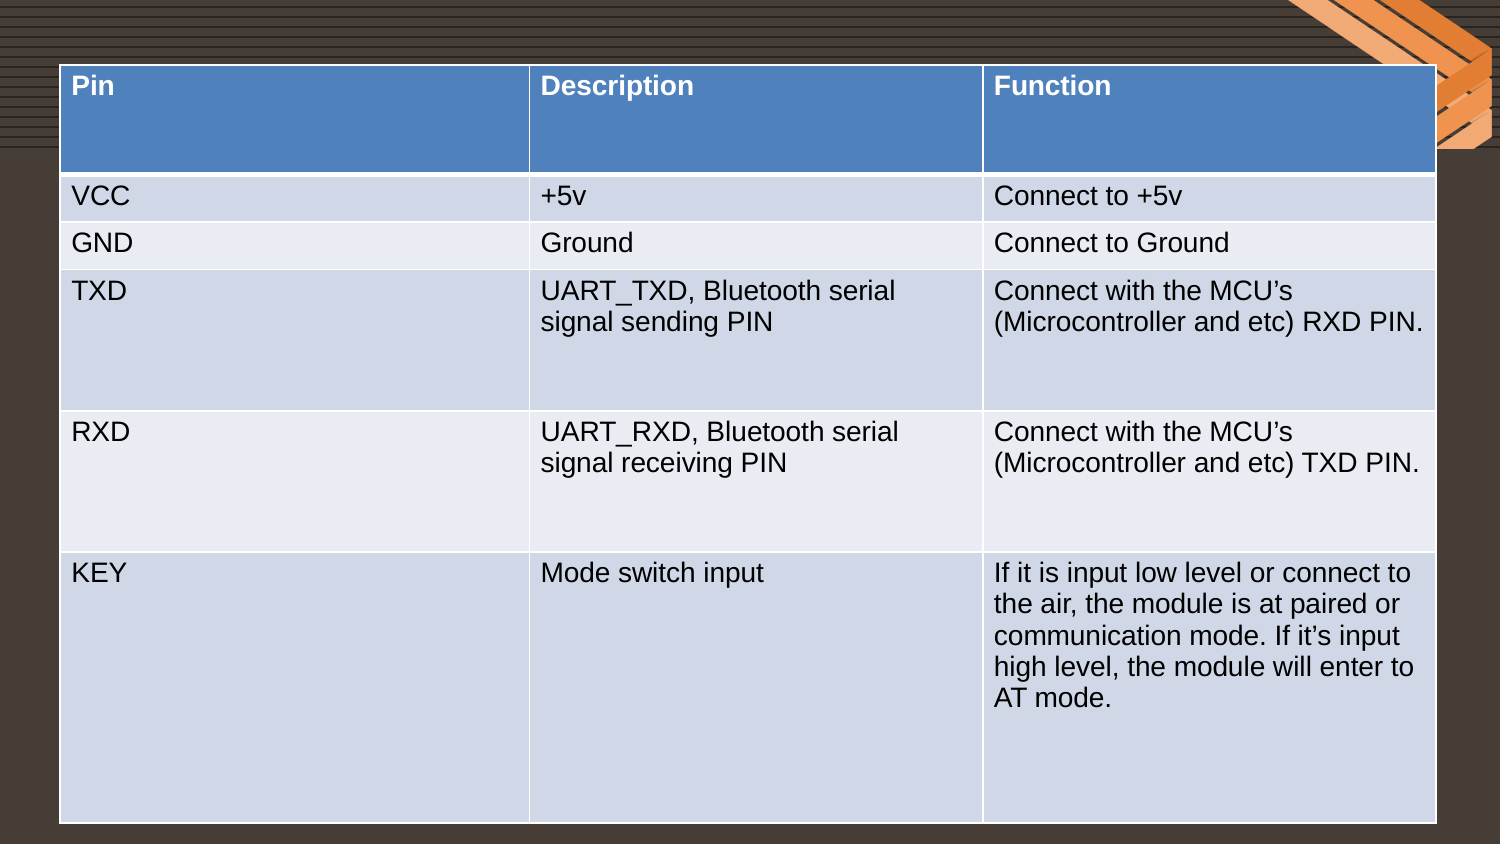

| Pin | Description | Function |
| --- | --- | --- |
| VCC | +5v | Connect to +5v |
| GND | Ground | Connect to Ground |
| TXD | UART\_TXD, Bluetooth serial signal sending PIN | Connect with the MCU’s (Microcontroller and etc) RXD PIN. |
| RXD | UART\_RXD, Bluetooth serial signal receiving PIN | Connect with the MCU’s (Microcontroller and etc) TXD PIN. |
| KEY | Mode switch input | If it is input low level or connect to the air, the module is at paired or communication mode. If it’s input high level, the module will enter to AT mode. |